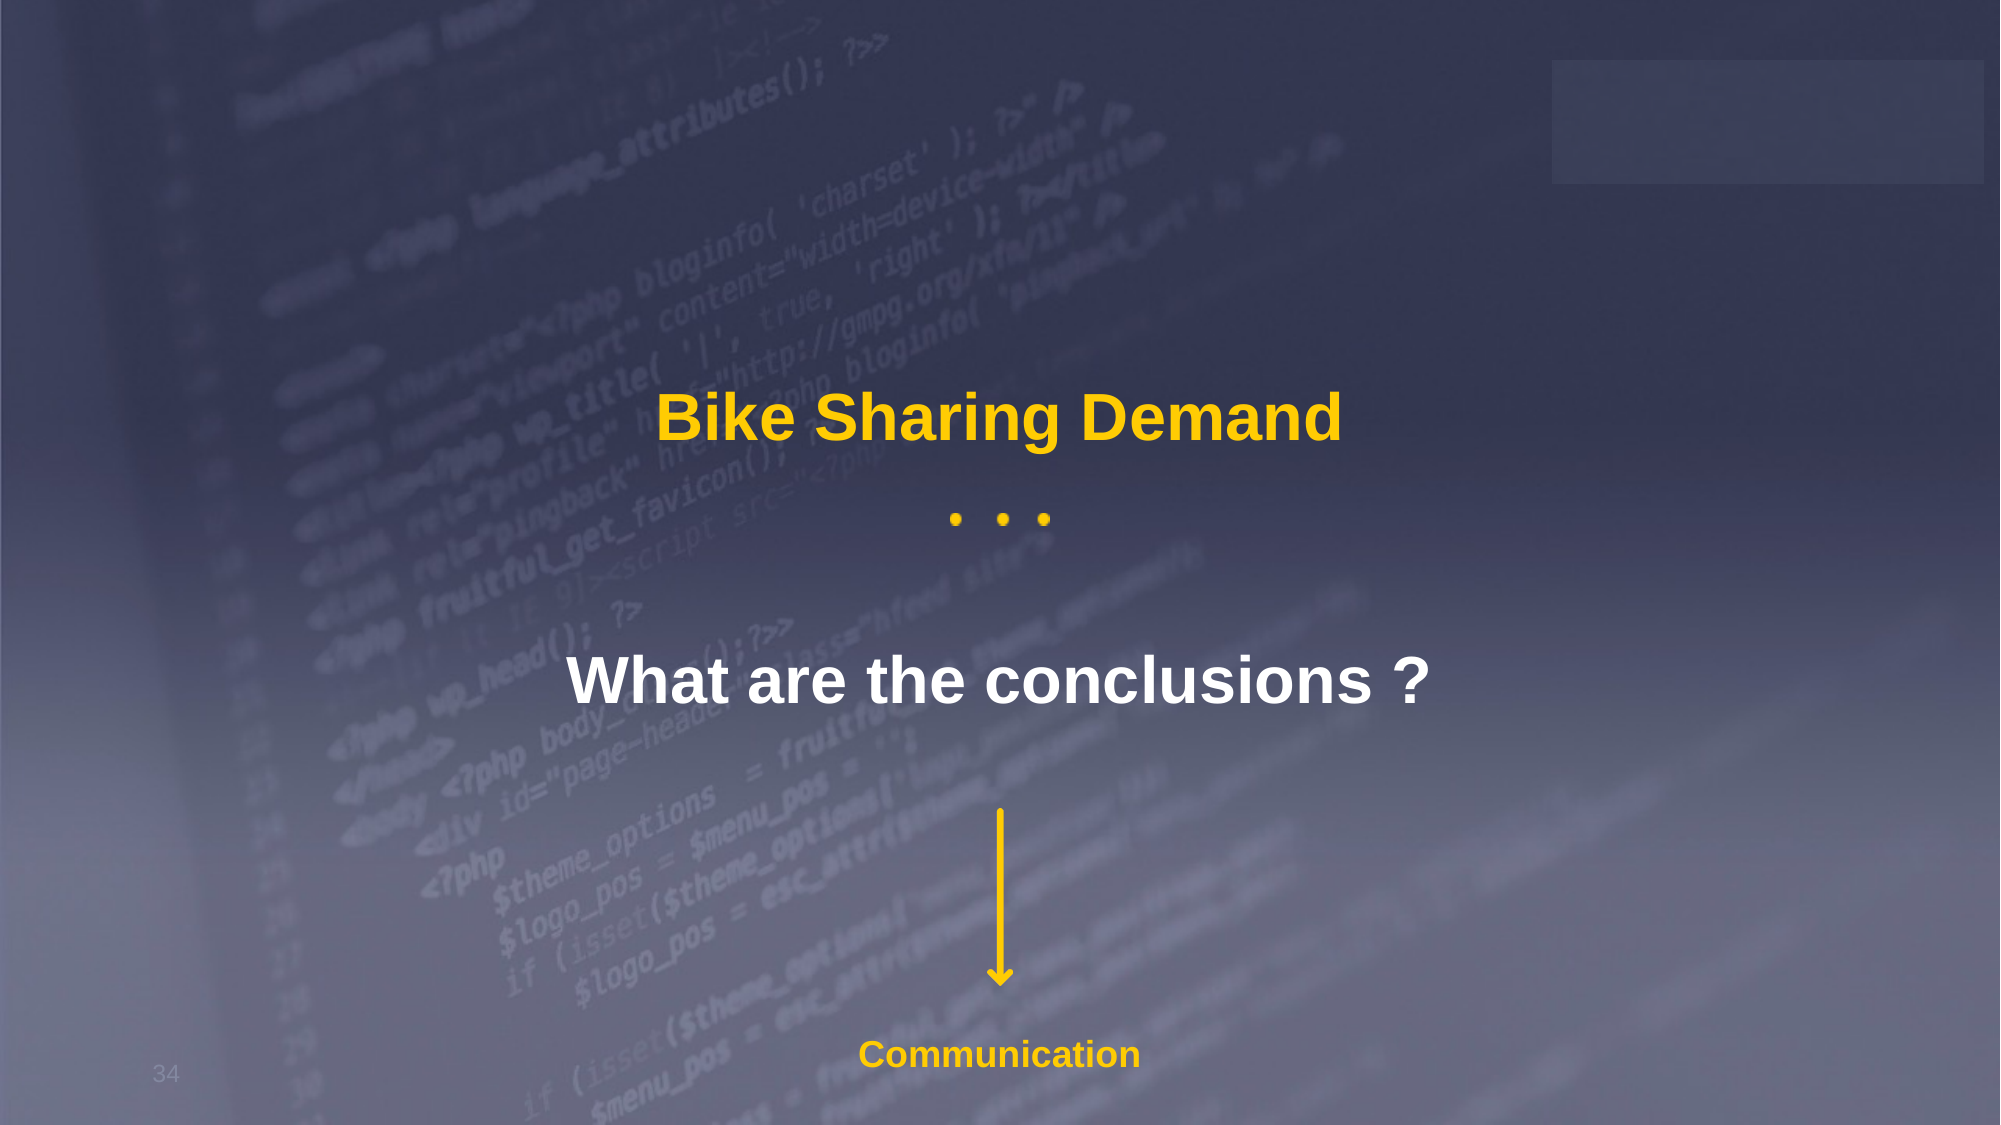

# Bike Sharing Demand
What are the conclusions ?
Communication
34